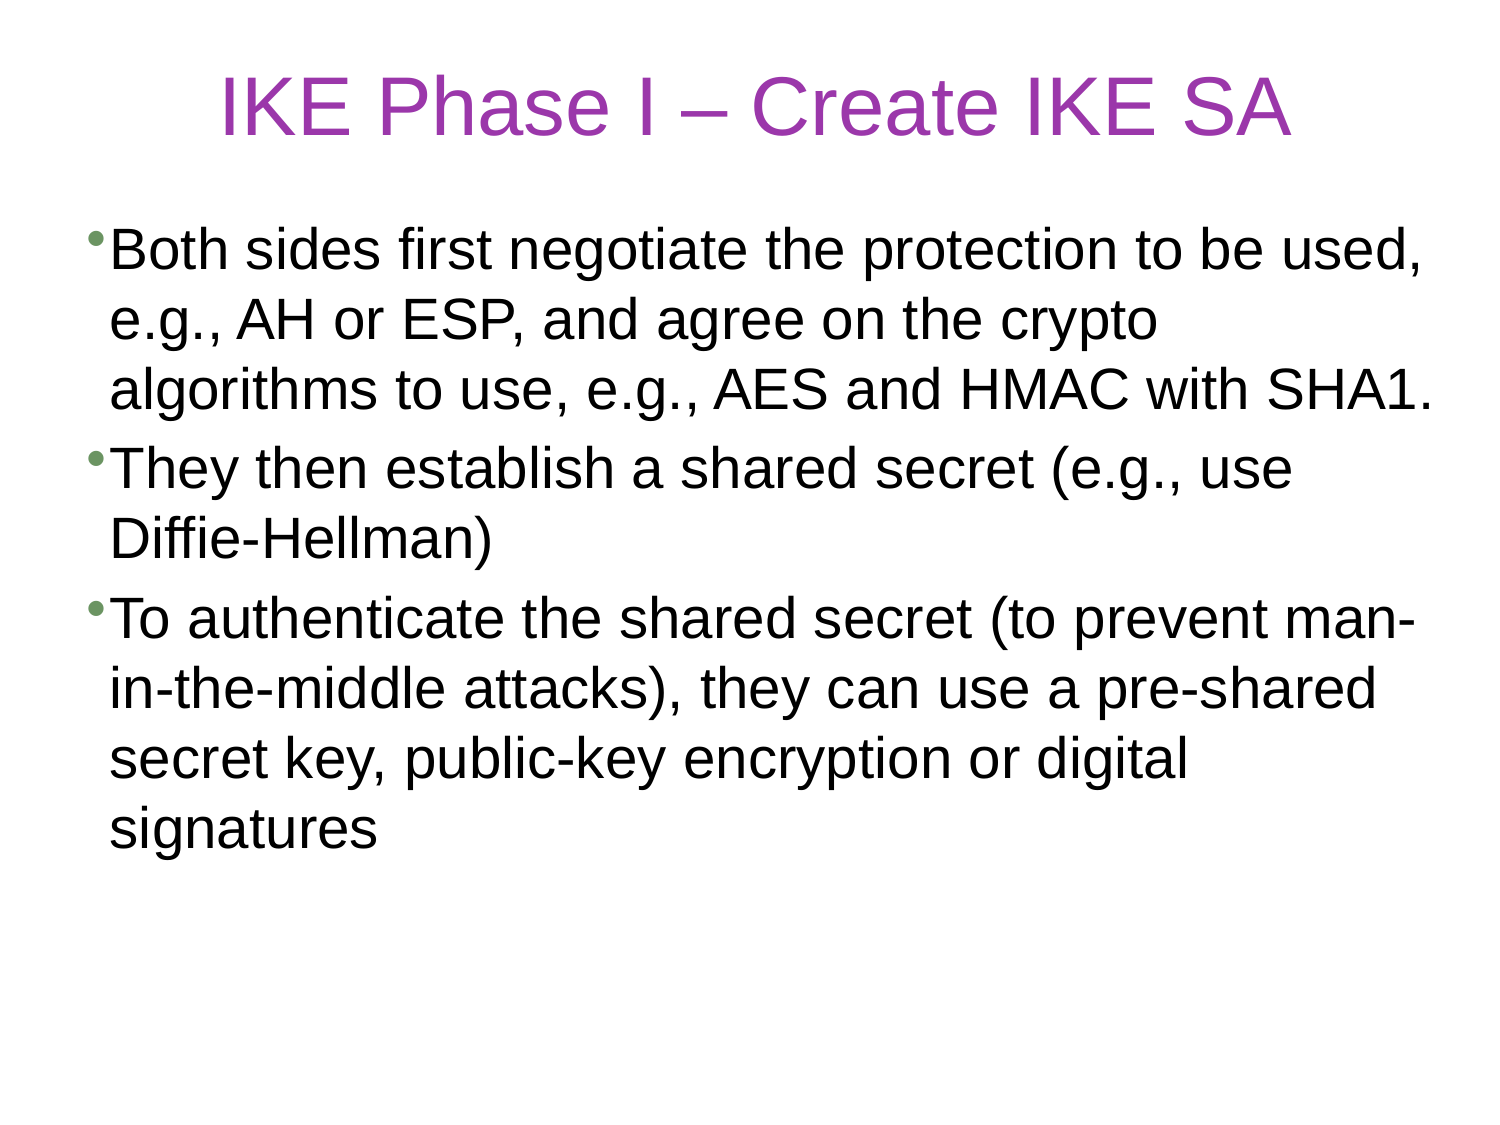

# IKE Phase I – Create IKE SA
Both sides first negotiate the protection to be used, e.g., AH or ESP, and agree on the crypto algorithms to use, e.g., AES and HMAC with SHA1.
They then establish a shared secret (e.g., use Diffie-Hellman)
To authenticate the shared secret (to prevent man-in-the-middle attacks), they can use a pre-shared secret key, public-key encryption or digital signatures